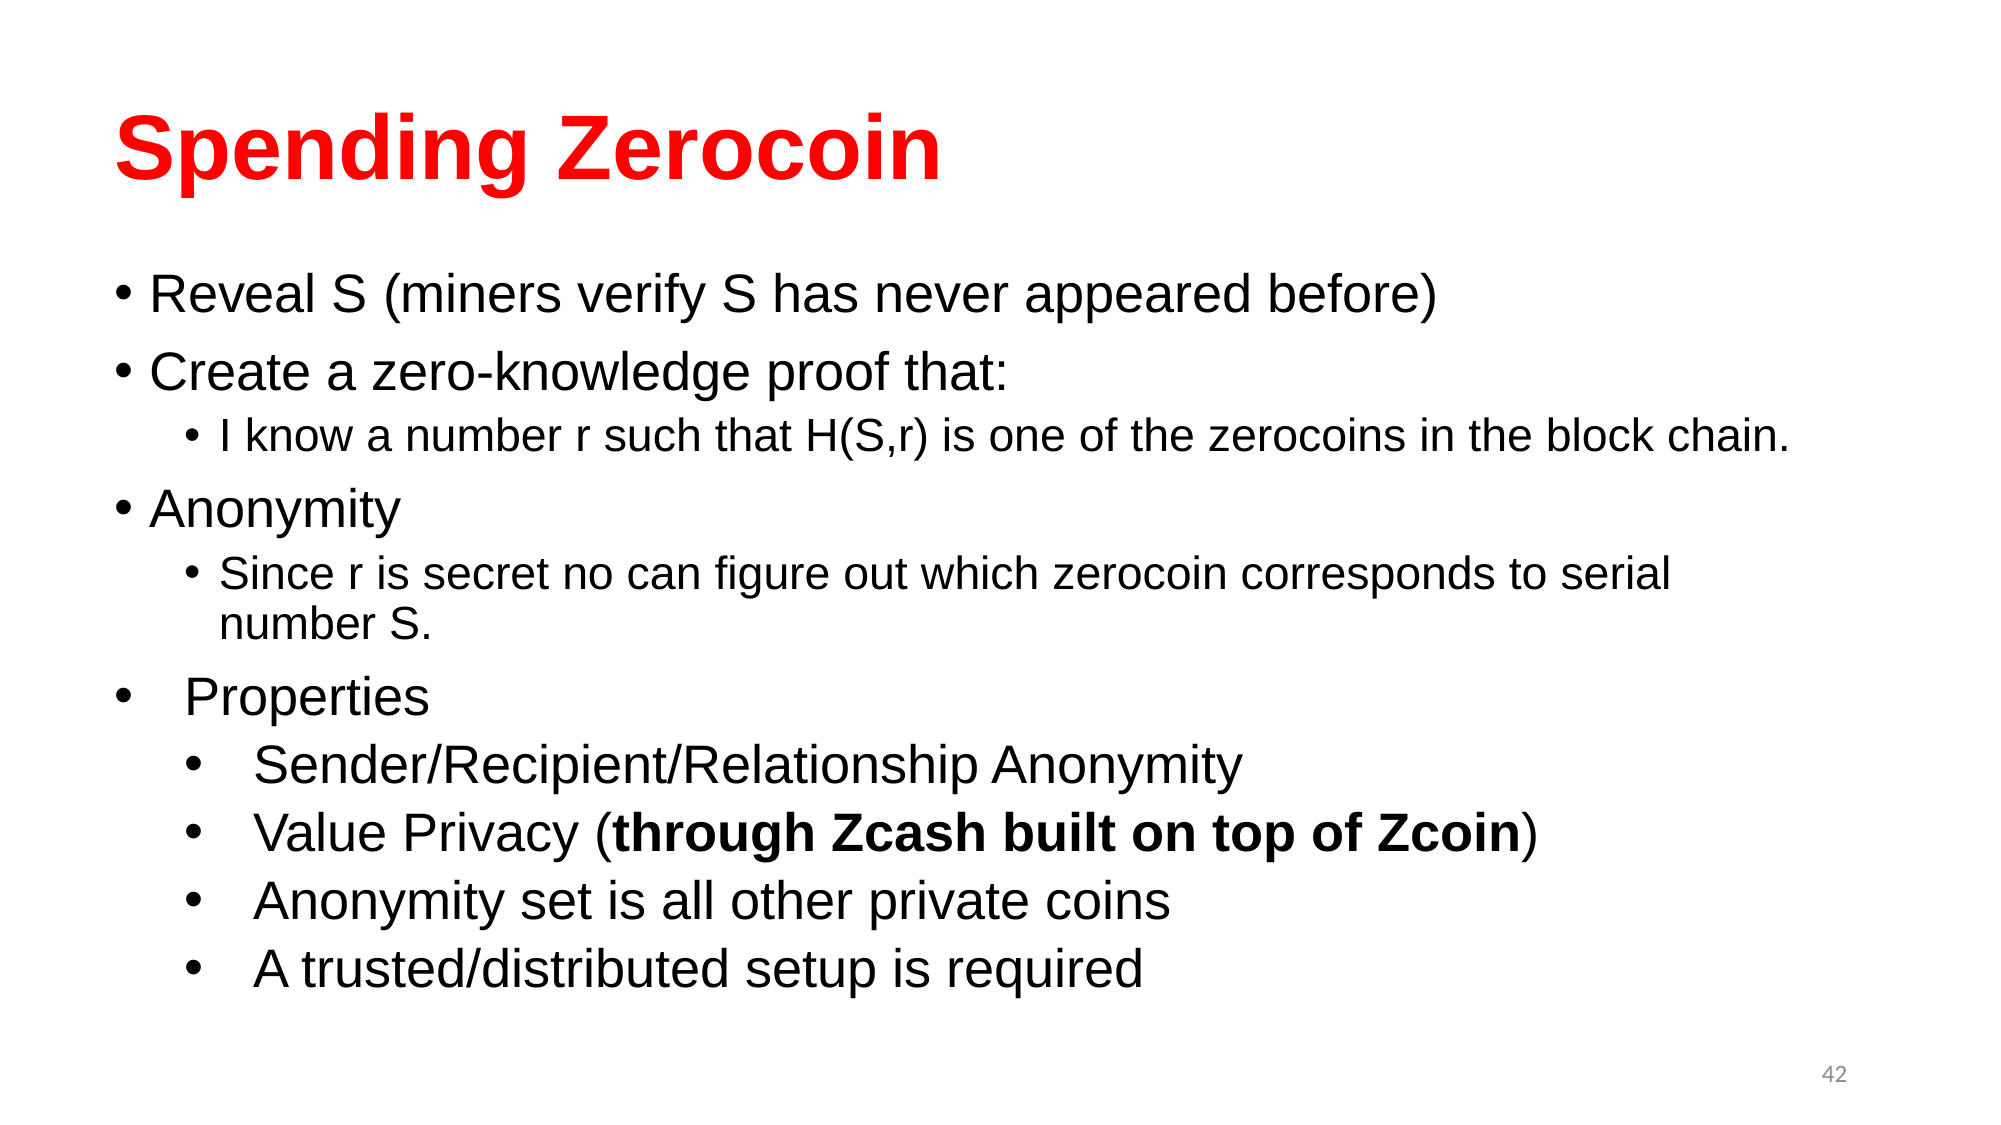

# Spending Zerocoin
Reveal S (miners verify S has never appeared before)
Create a zero-knowledge proof that:
I know a number r such that H(S,r) is one of the zerocoins in the block chain.
Anonymity
Since r is secret no can figure out which zerocoin corresponds to serial number S.
Properties
Sender/Recipient/Relationship Anonymity
Value Privacy (through Zcash built on top of Zcoin)
Anonymity set is all other private coins
A trusted/distributed setup is required
42